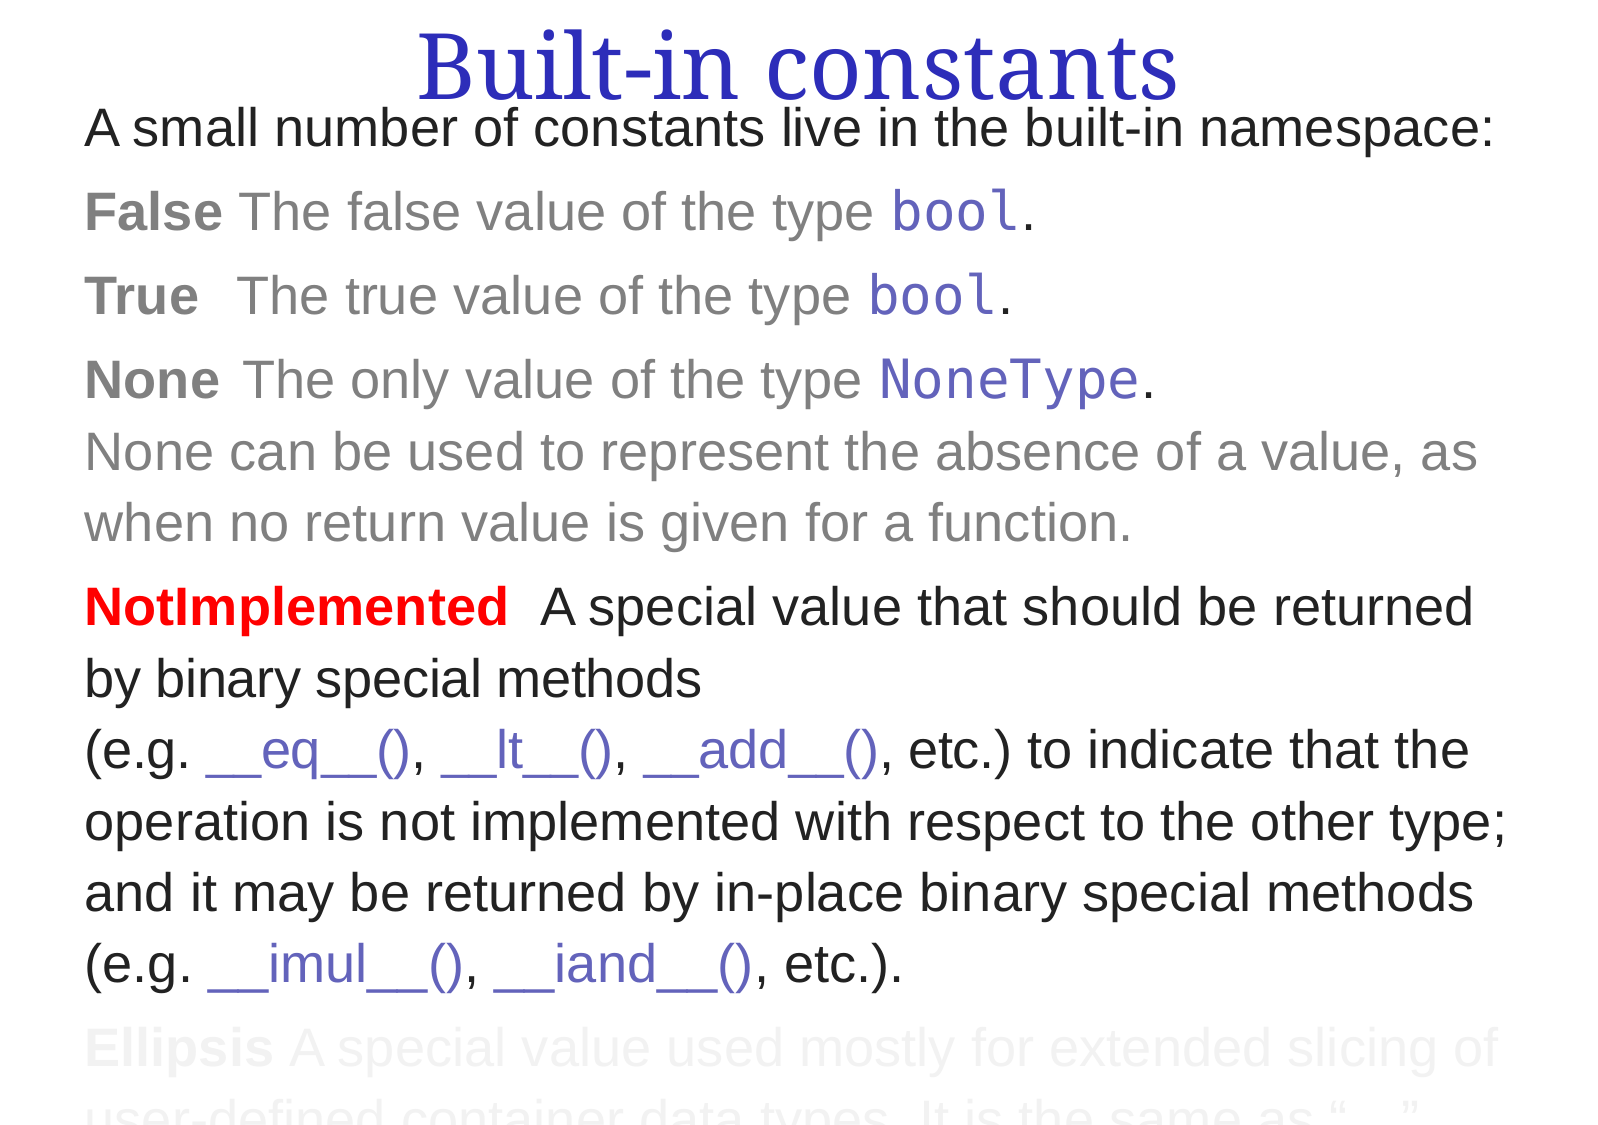

Built-in constants
A small number of constants live in the built-in namespace:
False The false value of the type bool.
True   The true value of the type bool.
None  The only value of the type NoneType.
None can be used to represent the absence of a value, as when no return value is given for a function.
NotImplemented  A special value that should be returned by binary special methods (e.g. __eq__(), __lt__(), __add__(), etc.) to indicate that the operation is not implemented with respect to the other type; and it may be returned by in-place binary special methods (e.g. __imul__(), __iand__(), etc.).
Ellipsis A special value used mostly for extended slicing of user-defined container data types. It is the same as “…”.